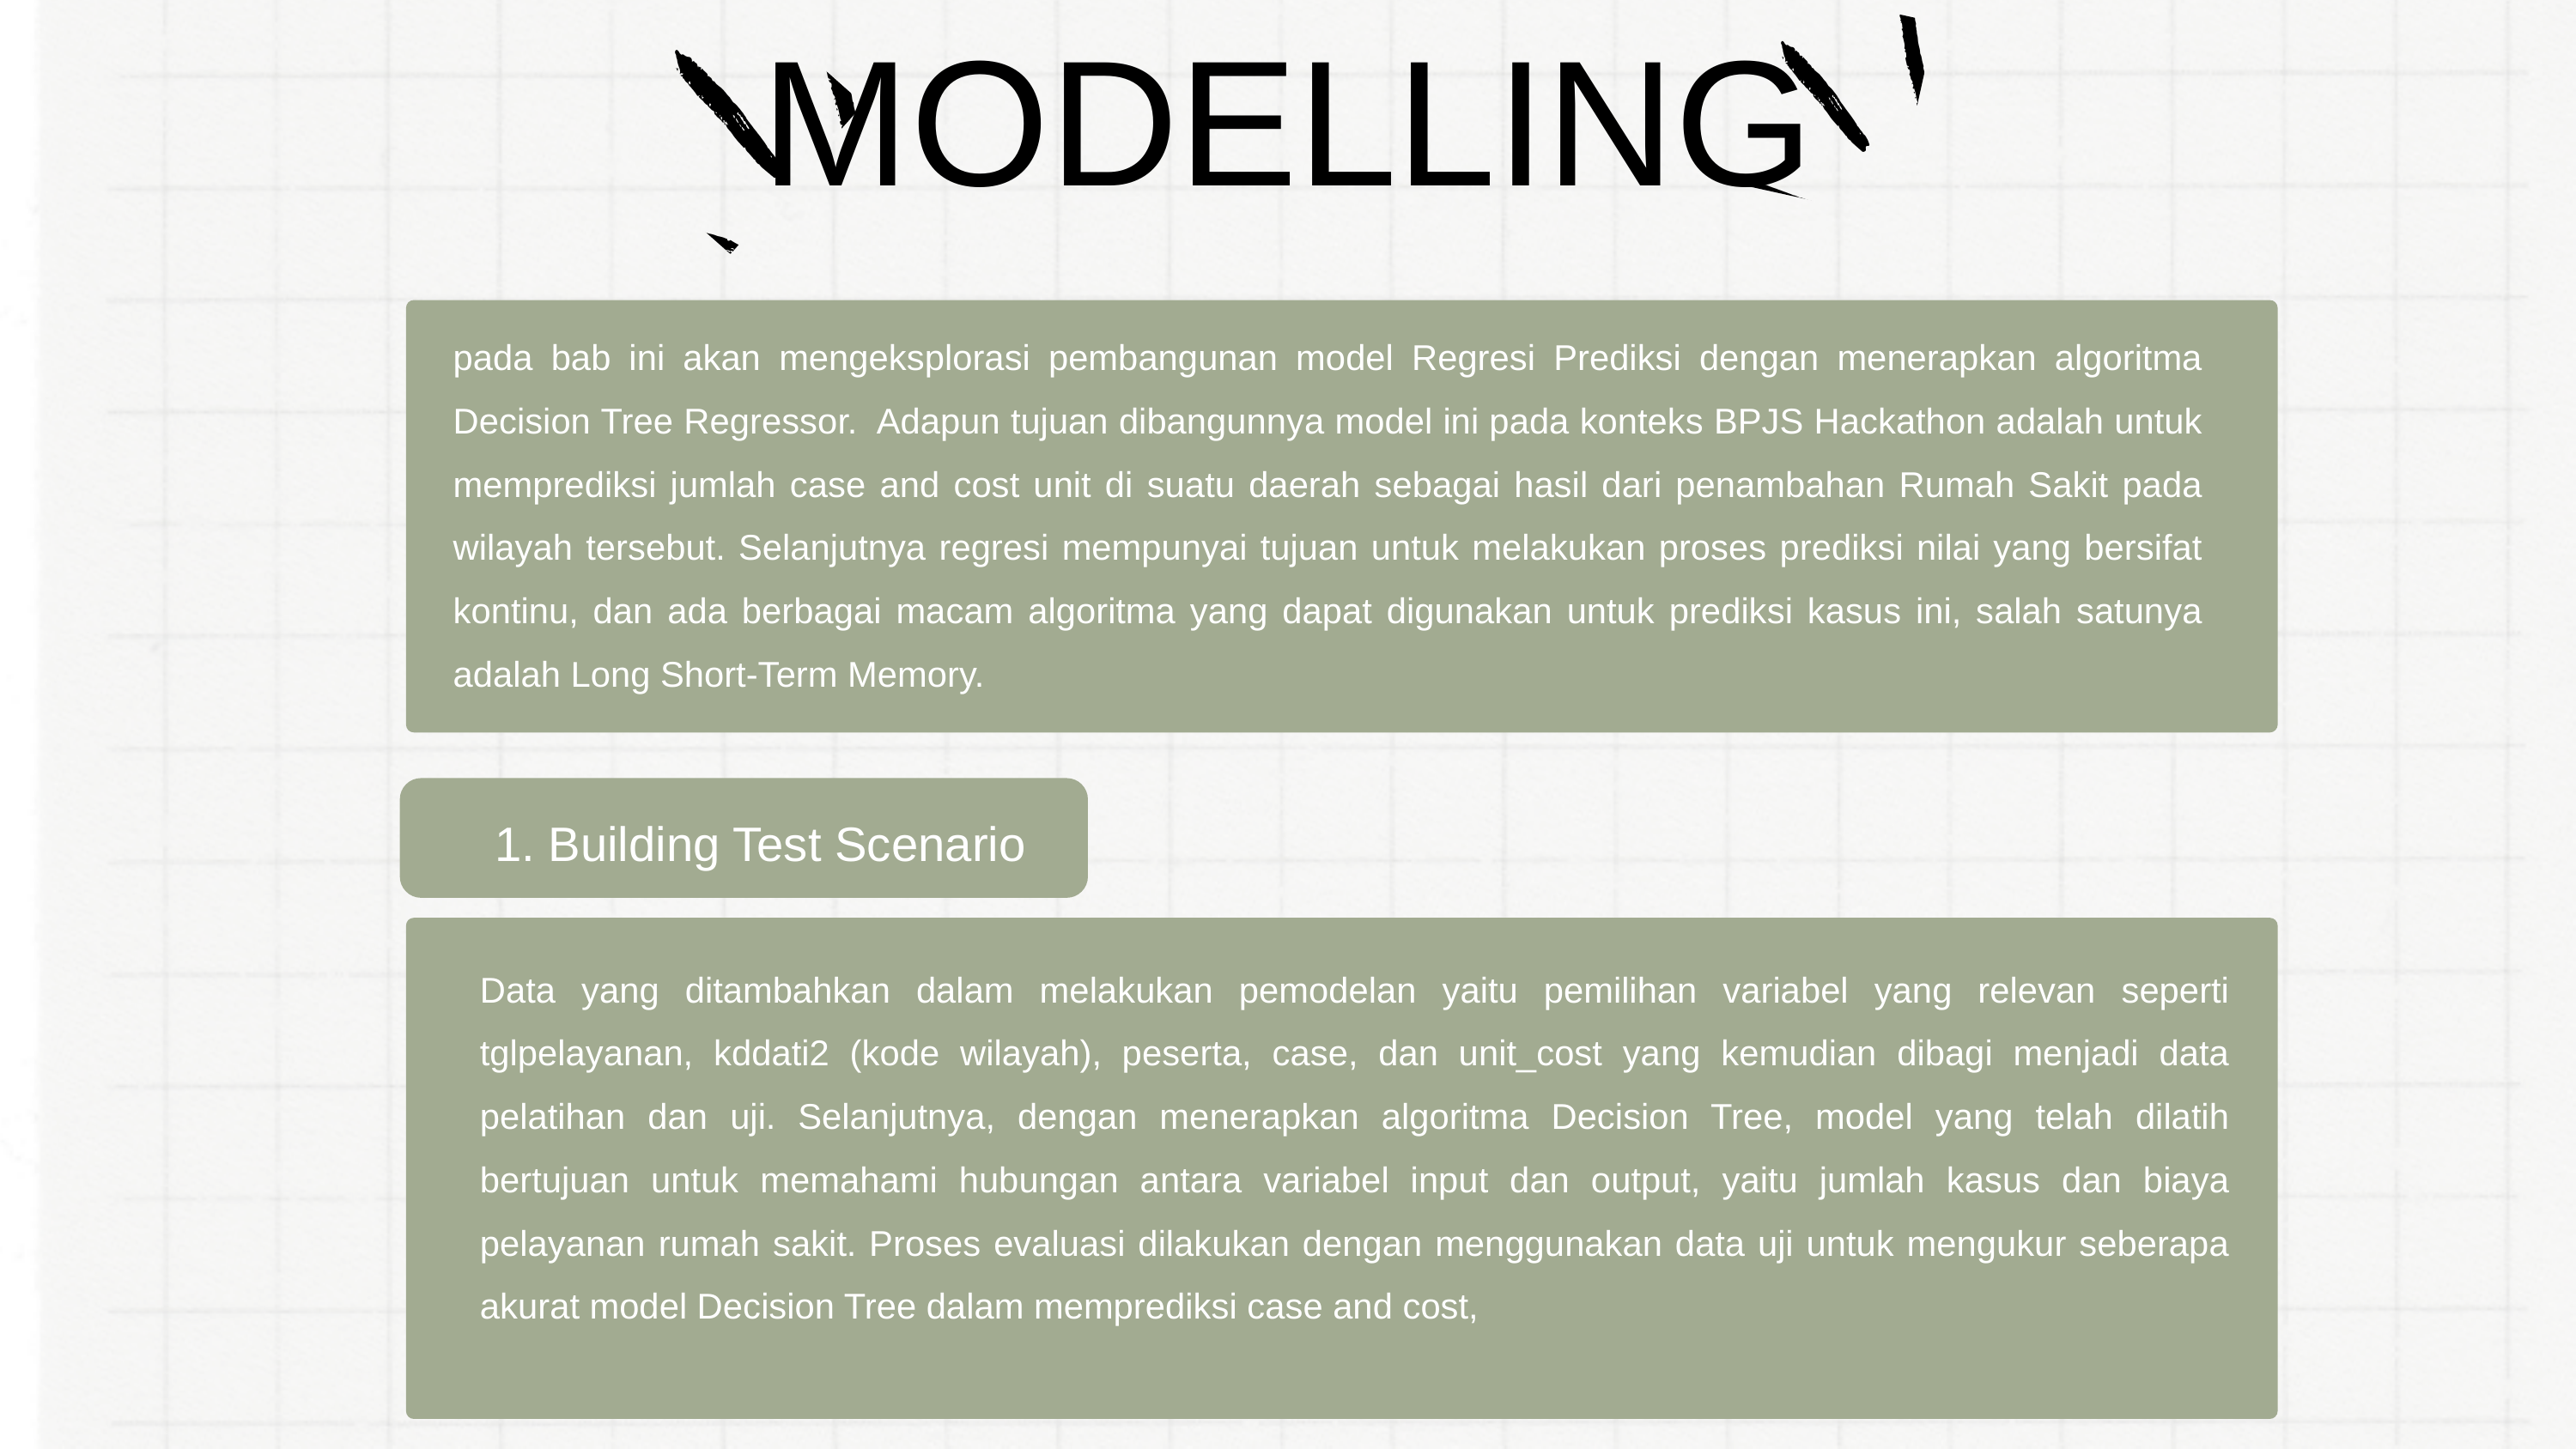

MODELLING

pada bab ini akan mengeksplorasi pembangunan model Regresi Prediksi dengan menerapkan algoritma Decision Tree Regressor.  Adapun tujuan dibangunnya model ini pada konteks BPJS Hackathon adalah untuk memprediksi jumlah case and cost unit di suatu daerah sebagai hasil dari penambahan Rumah Sakit pada wilayah tersebut. Selanjutnya regresi mempunyai tujuan untuk melakukan proses prediksi nilai yang bersifat kontinu, dan ada berbagai macam algoritma yang dapat digunakan untuk prediksi kasus ini, salah satunya adalah Long Short-Term Memory.

1. Building Test Scenario

Data yang ditambahkan dalam melakukan pemodelan yaitu pemilihan variabel yang relevan seperti tglpelayanan, kddati2 (kode wilayah), peserta, case, dan unit_cost yang kemudian dibagi menjadi data pelatihan dan uji. Selanjutnya, dengan menerapkan algoritma Decision Tree, model yang telah dilatih bertujuan untuk memahami hubungan antara variabel input dan output, yaitu jumlah kasus dan biaya pelayanan rumah sakit. Proses evaluasi dilakukan dengan menggunakan data uji untuk mengukur seberapa akurat model Decision Tree dalam memprediksi case and cost,